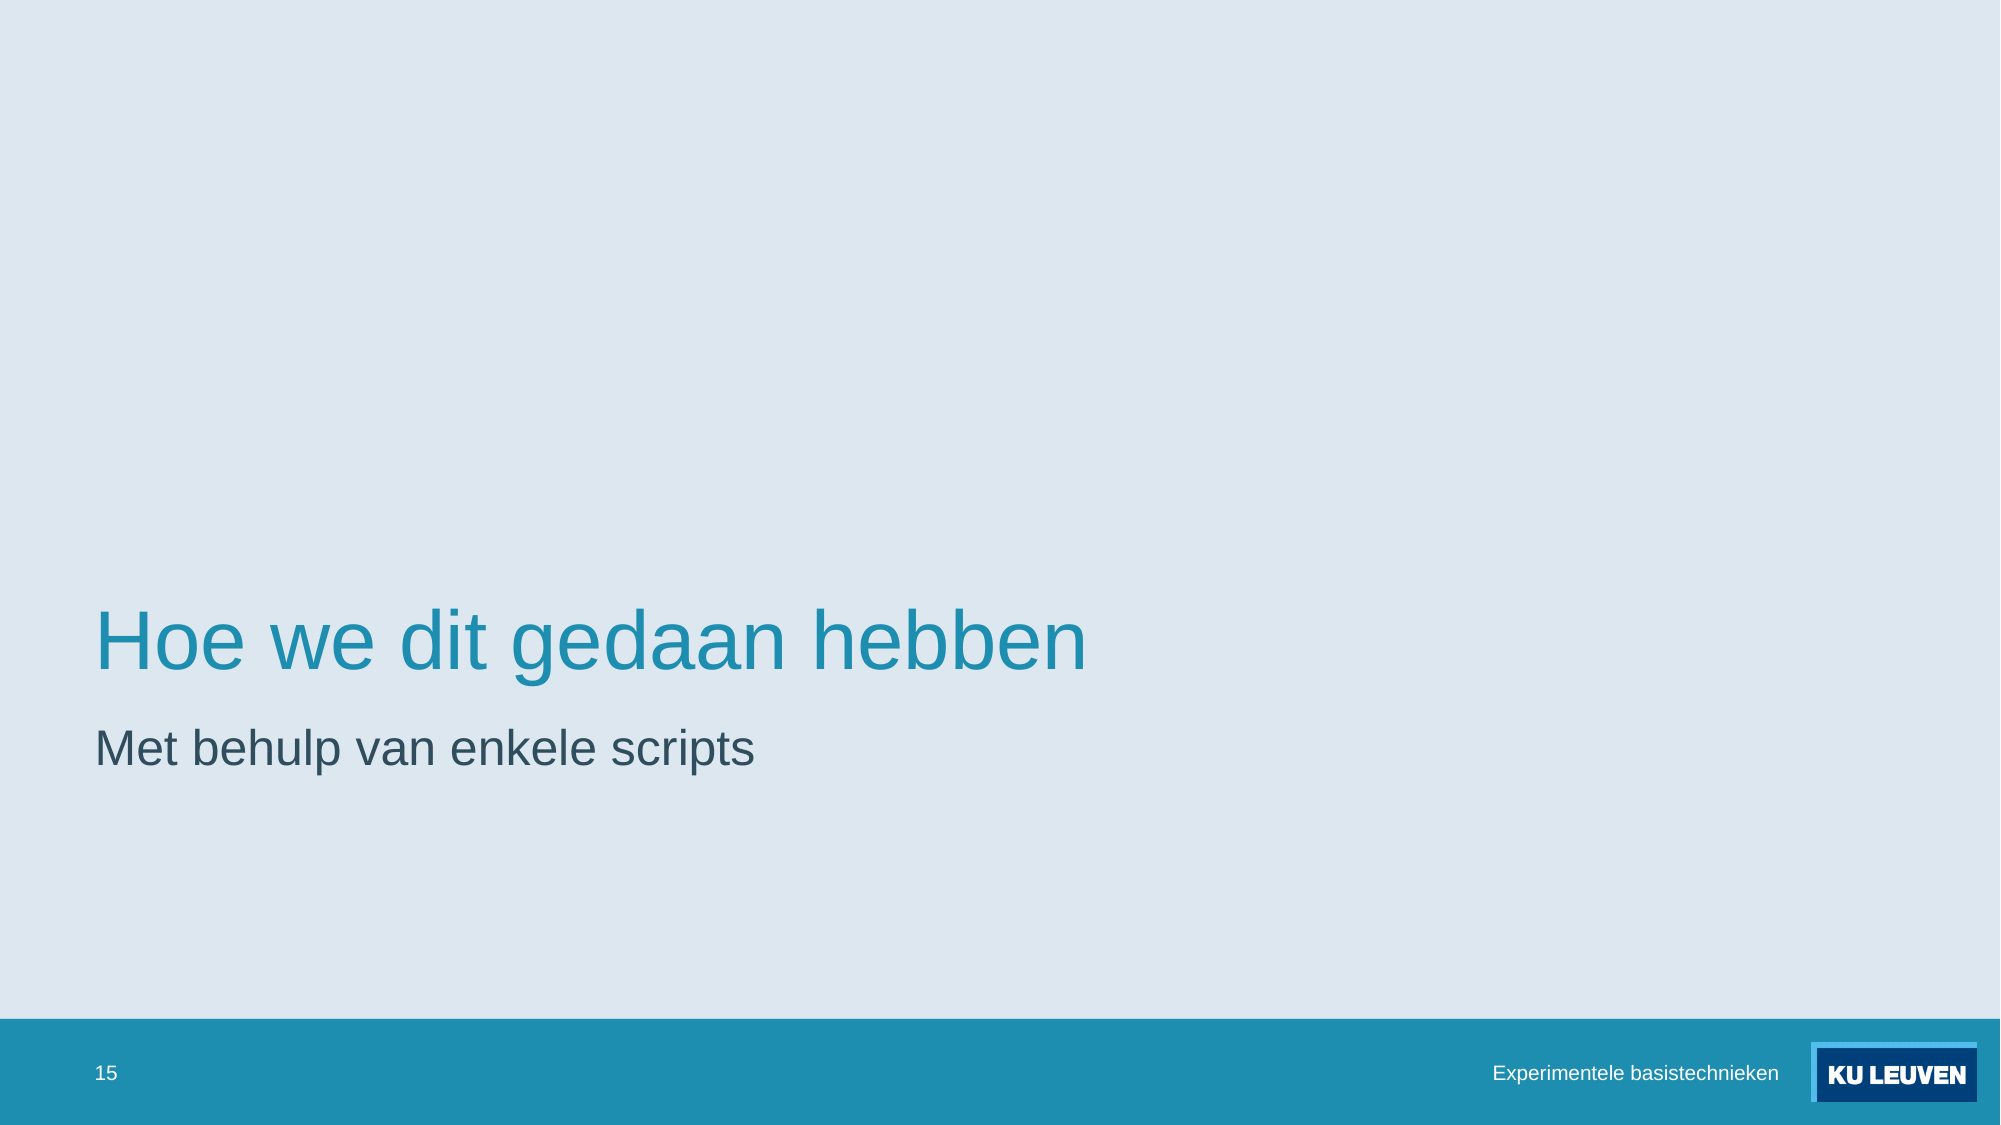

# Hoe we dit gedaan hebben
Met behulp van enkele scripts
15
Experimentele basistechnieken